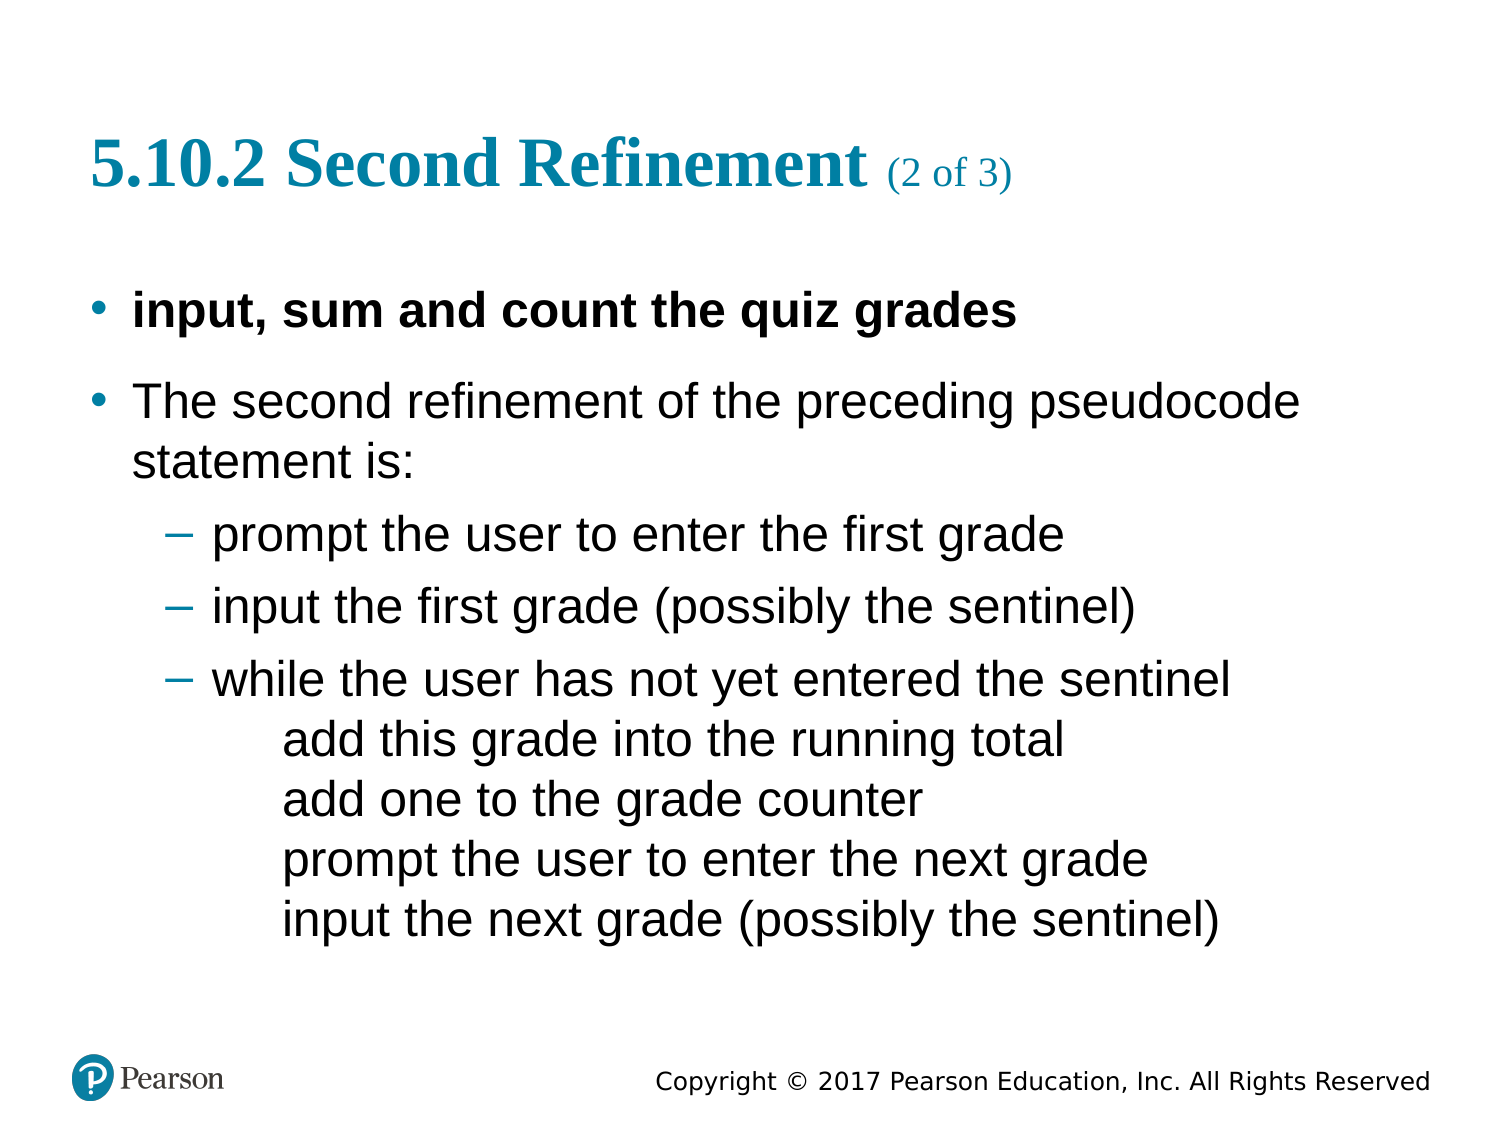

# 5.10.2 Second Refinement (2 of 3)
input, sum and count the quiz grades
The second refinement of the preceding pseudocode state­ment is:
prompt the user to enter the first grade
input the first grade (possibly the sentinel)
while the user has not yet entered the sentinel
add this grade into the running total
add one to the grade counter
prompt the user to enter the next grade
input the next grade (possibly the sentinel)